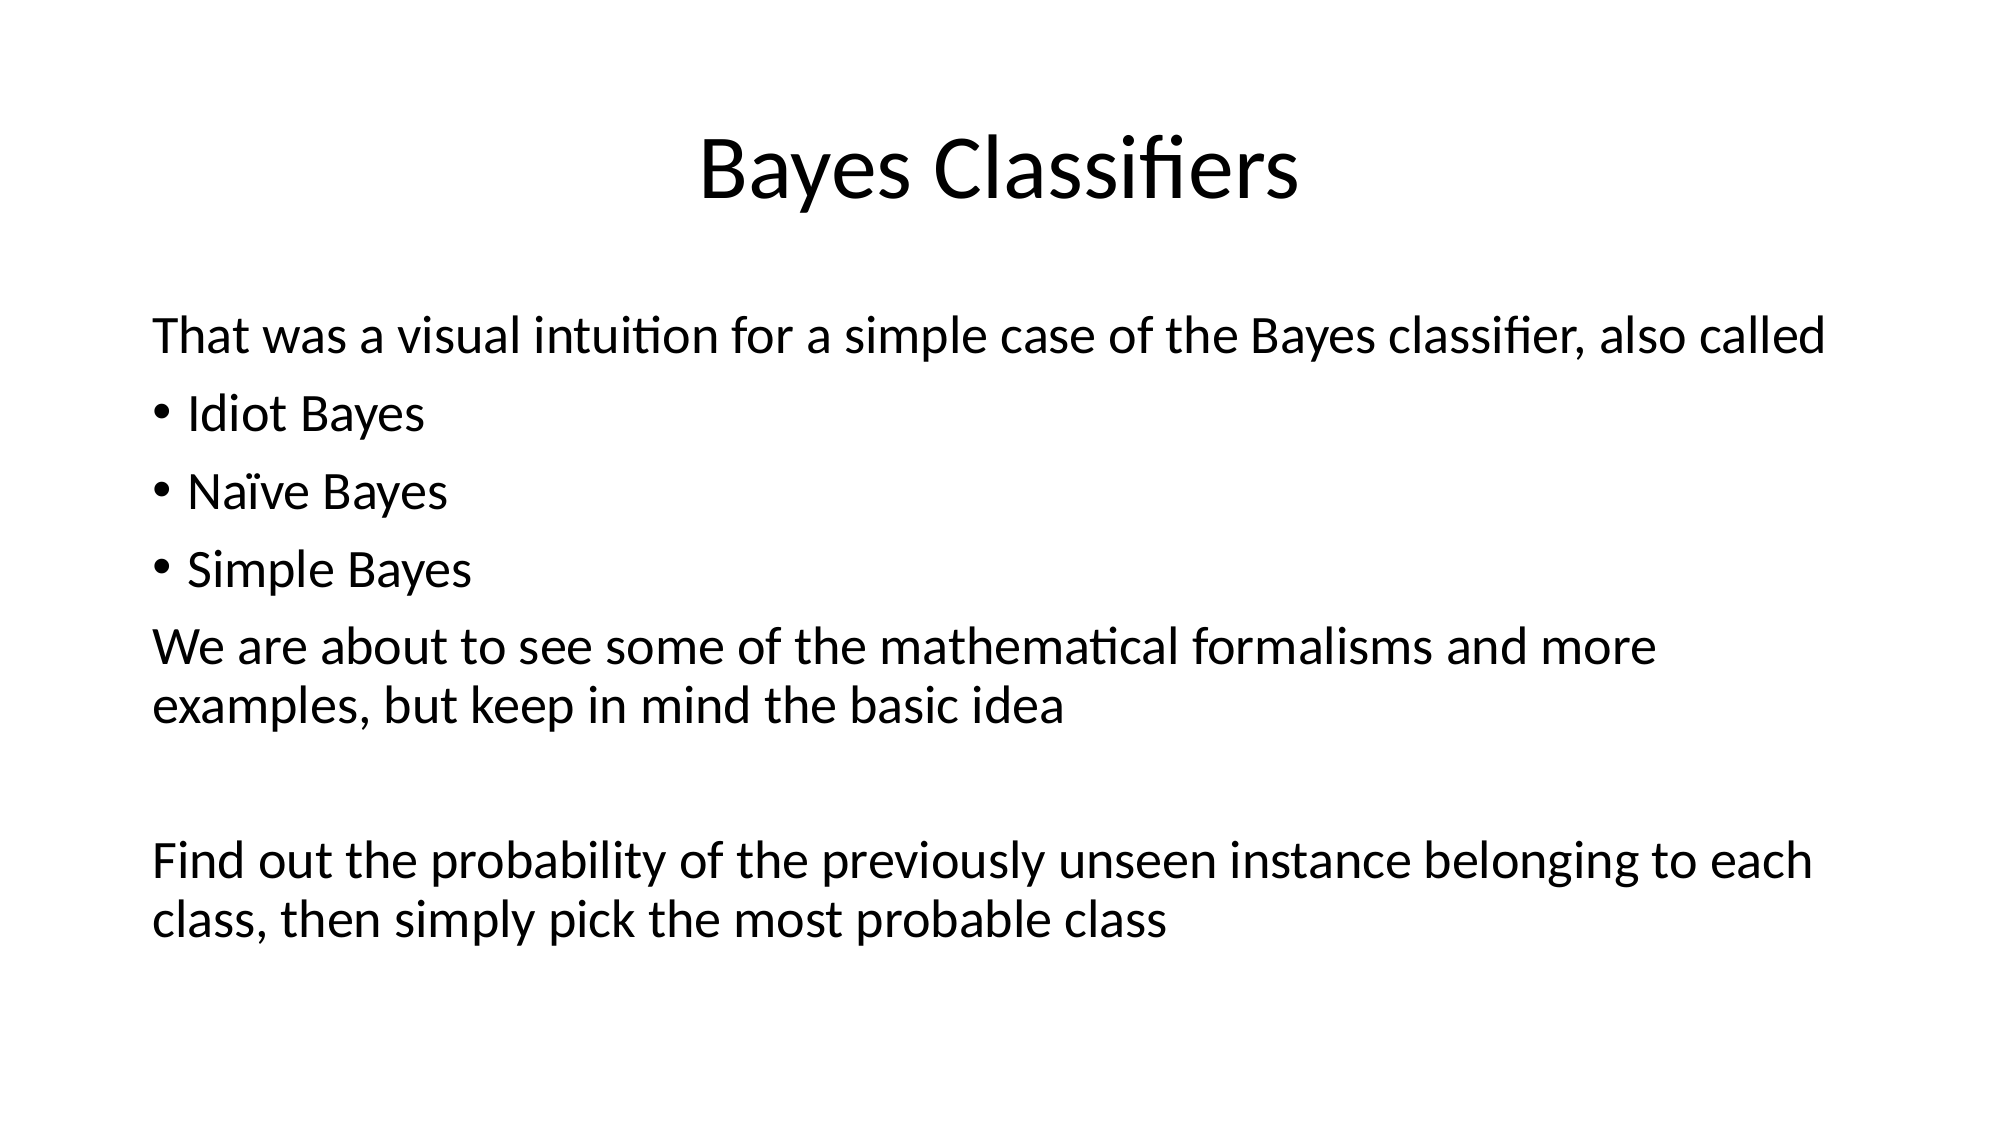

# Bayes Classifiers
That was a visual intuition for a simple case of the Bayes classifier, also called
Idiot Bayes
Naïve Bayes
Simple Bayes
We are about to see some of the mathematical formalisms and more examples, but keep in mind the basic idea

Find out the probability of the previously unseen instance belonging to each class, then simply pick the most probable class